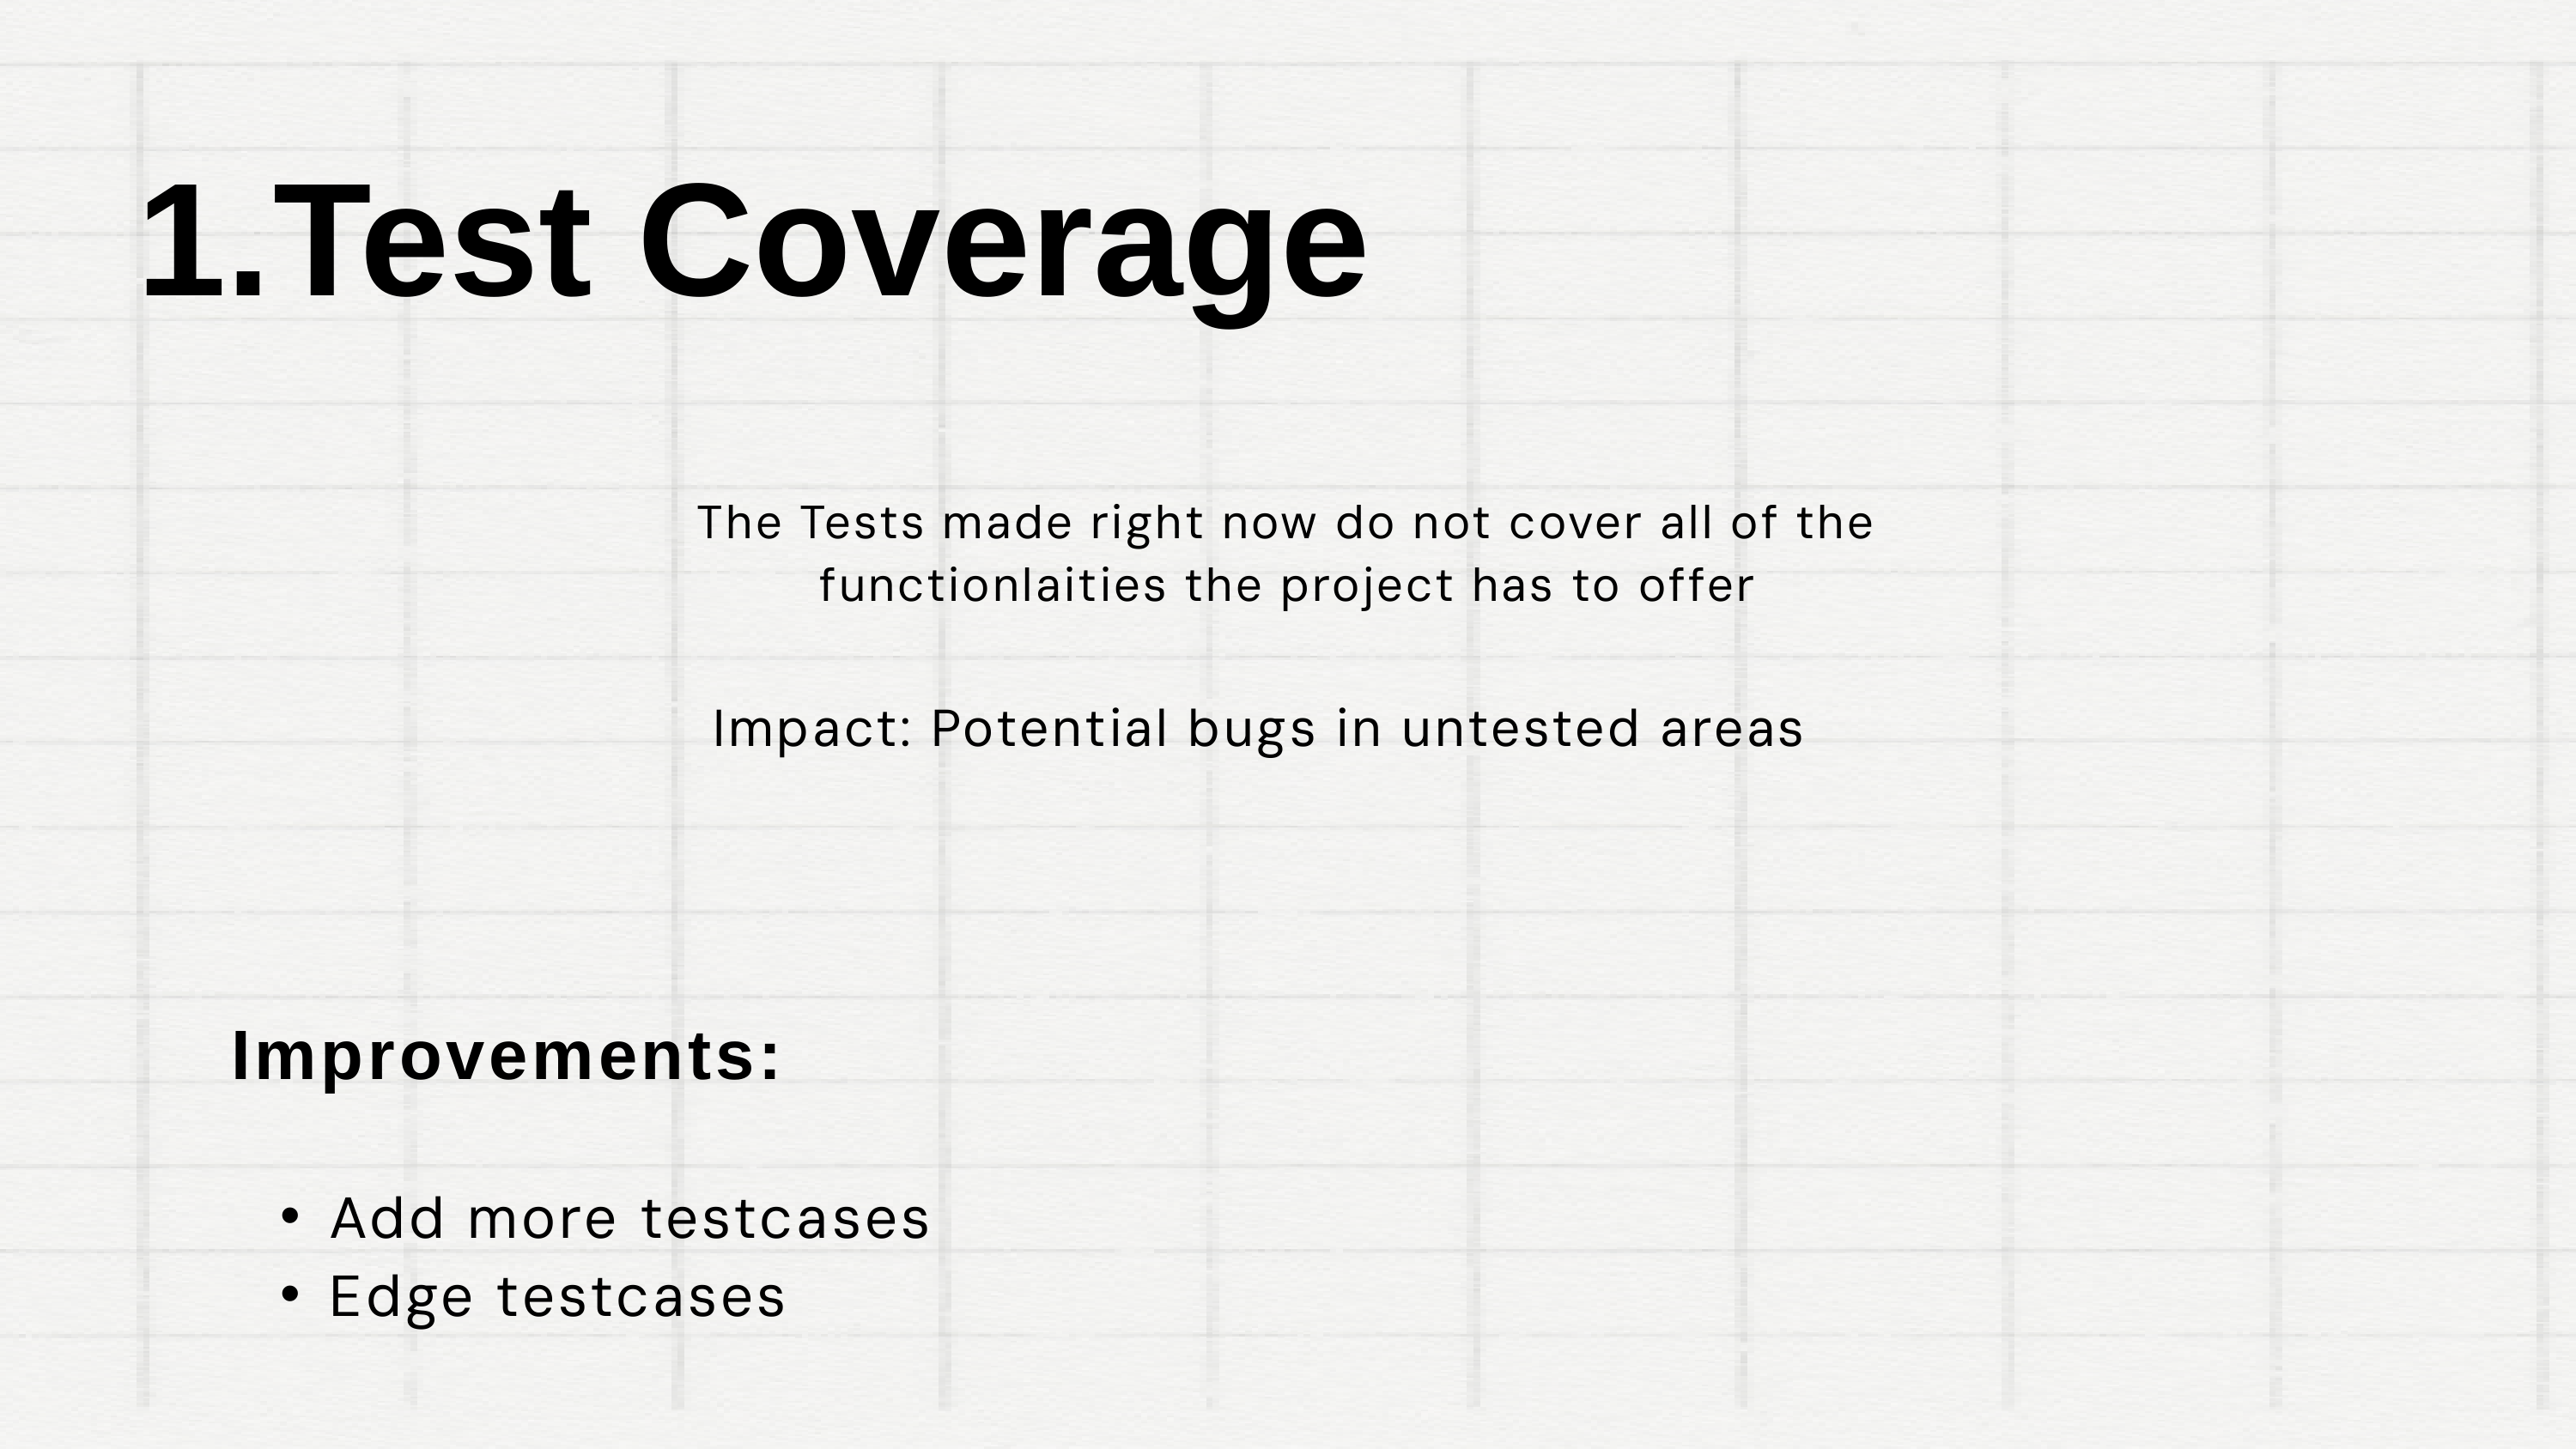

Test Coverage
The Tests made right now do not cover all of the functionlaities the project has to offer
Impact: Potential bugs in untested areas
Improvements:

Add more testcases
Edge testcases